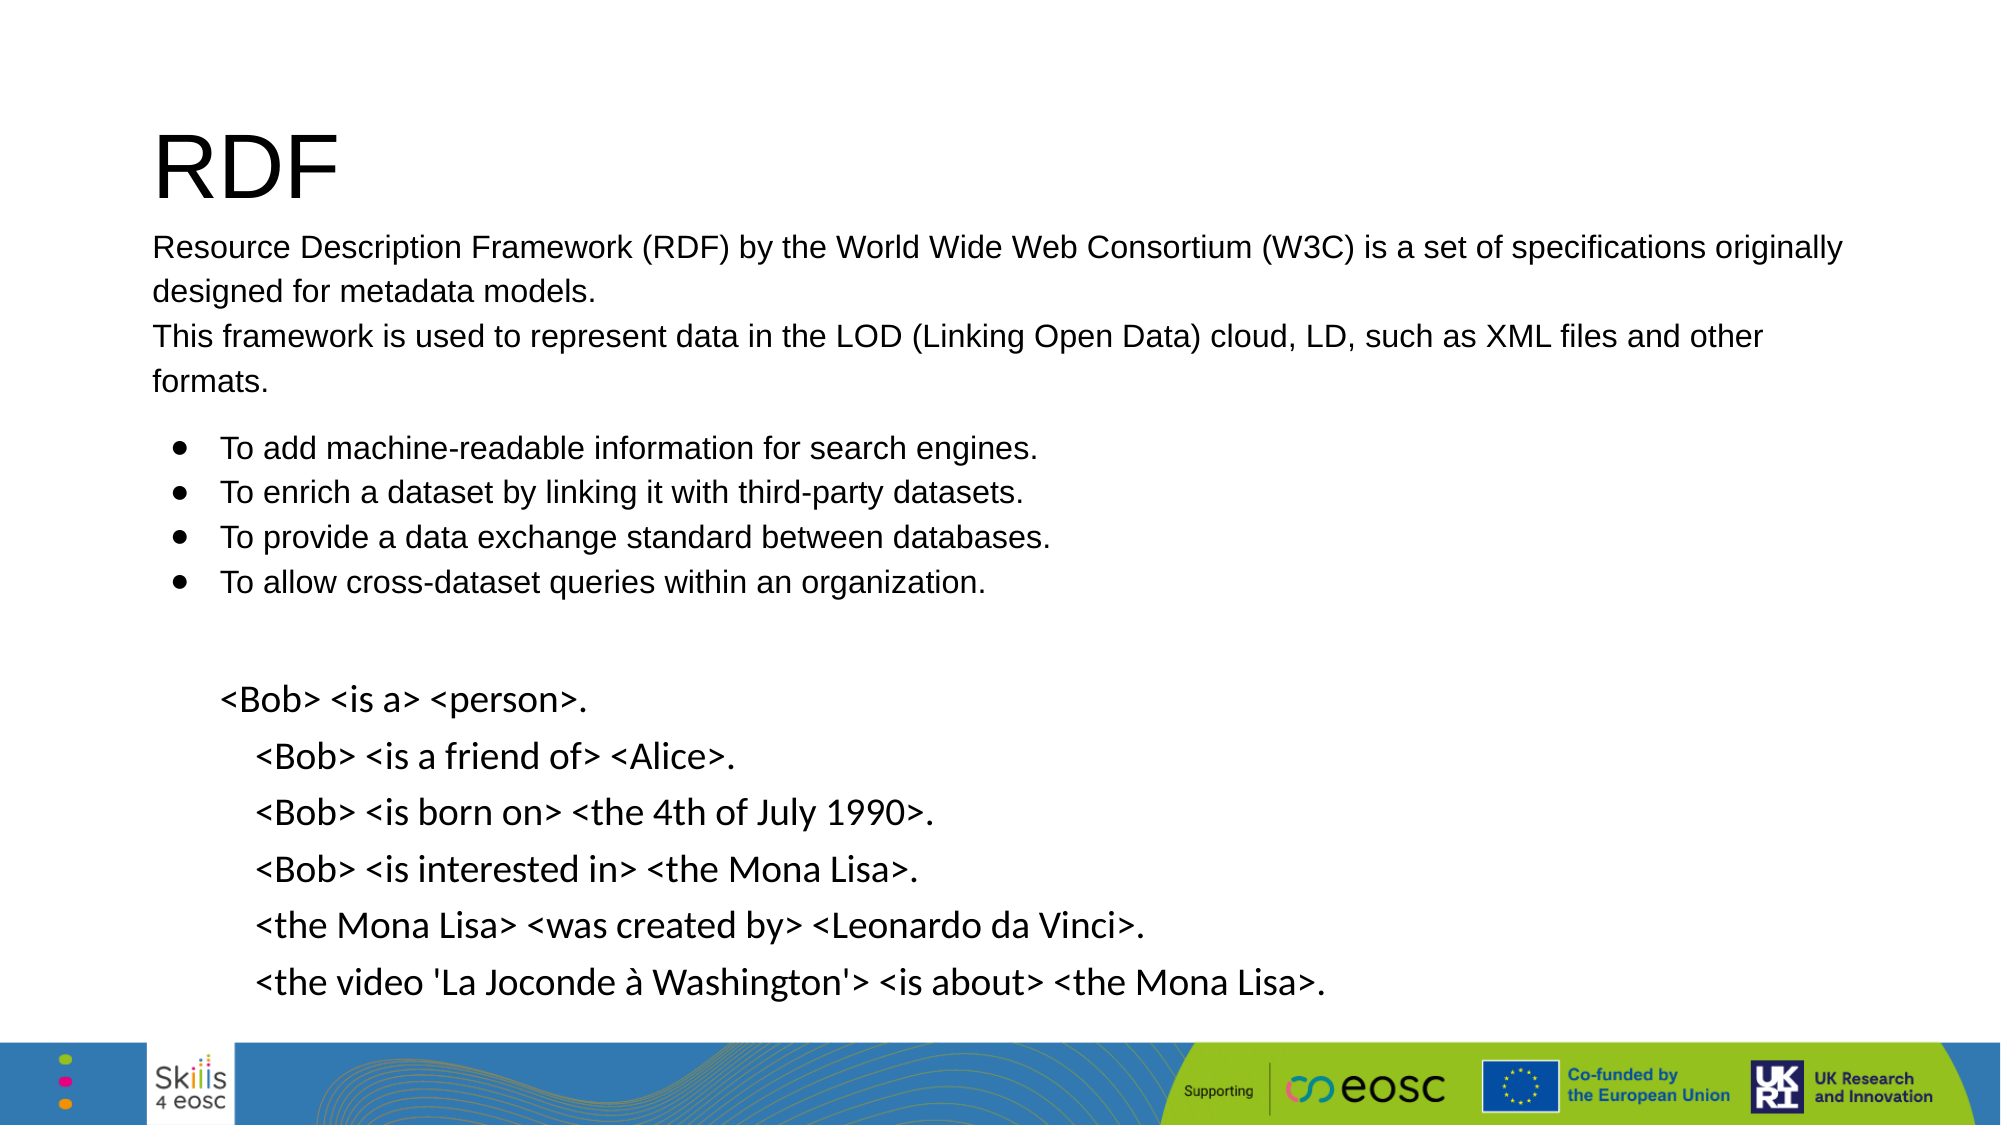

# RDF
Resource Description Framework (RDF) by the World Wide Web Consortium (W3C) is a set of specifications originally designed for metadata models.
This framework is used to represent data in the LOD (Linking Open Data) cloud, LD, such as XML files and other formats.
To add machine-readable information for search engines.
To enrich a dataset by linking it with third-party datasets.
To provide a data exchange standard between databases.
To allow cross-dataset queries within an organization.

<Bob> <is a> <person>.
    <Bob> <is a friend of> <Alice>.
    <Bob> <is born on> <the 4th of July 1990>.
    <Bob> <is interested in> <the Mona Lisa>.
    <the Mona Lisa> <was created by> <Leonardo da Vinci>.
    <the video 'La Joconde à Washington'> <is about> <the Mona Lisa>.